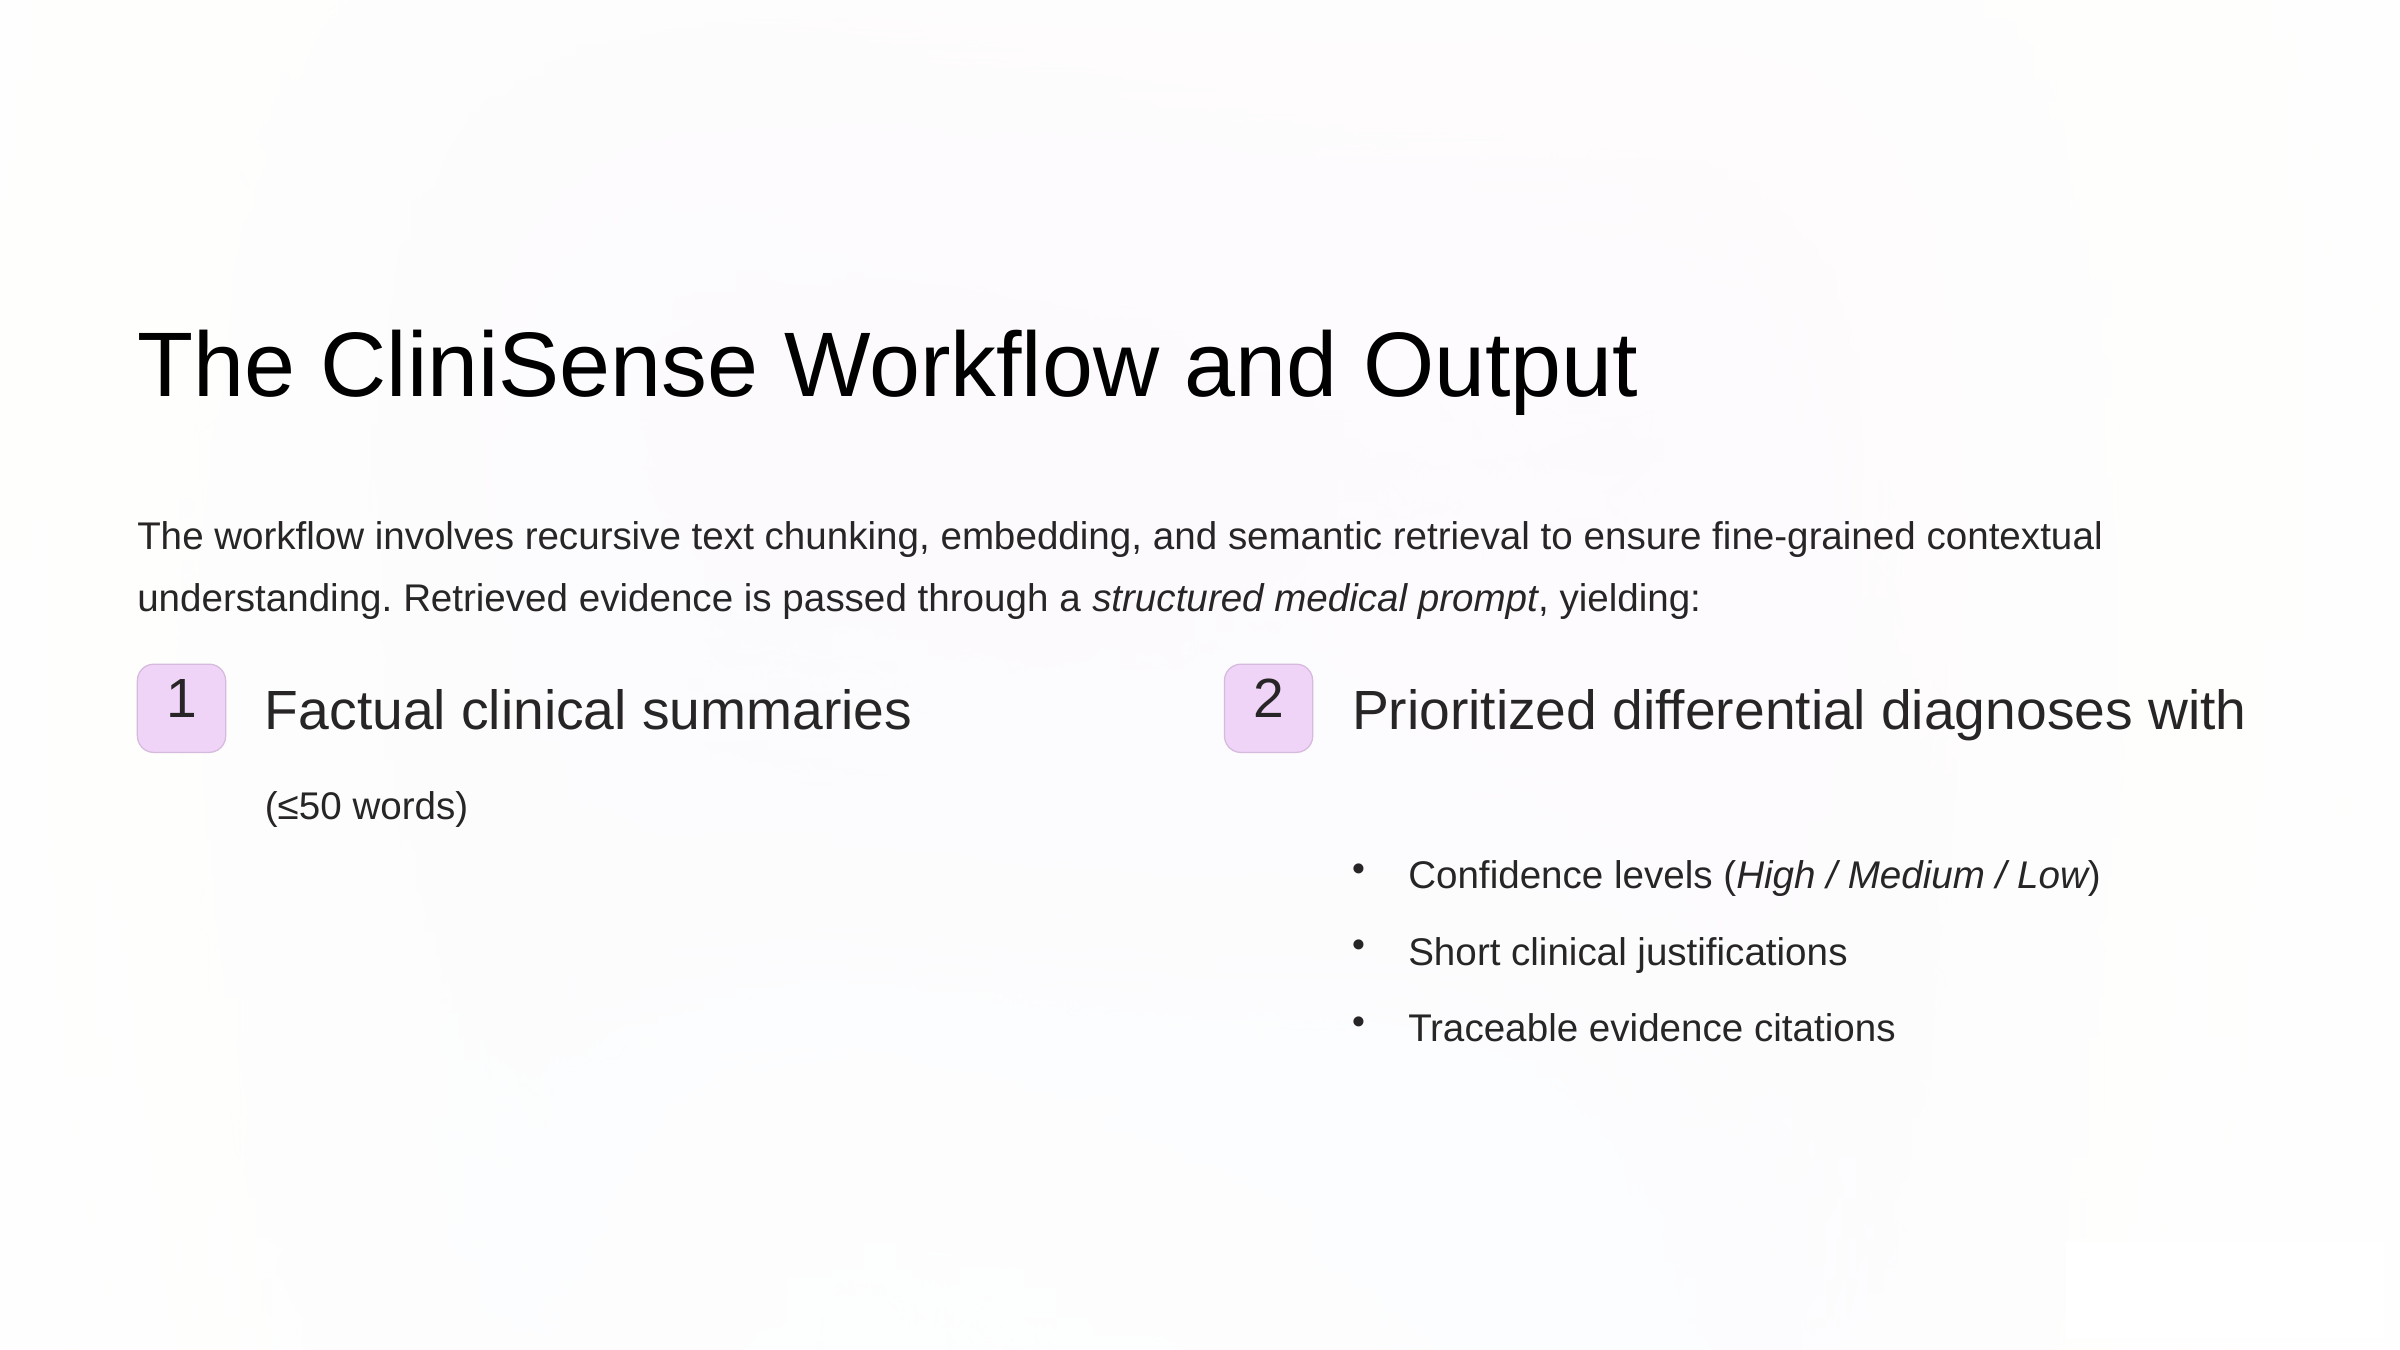

The CliniSense Workflow and Output
The workflow involves recursive text chunking, embedding, and semantic retrieval to ensure fine-grained contextual understanding. Retrieved evidence is passed through a structured medical prompt, yielding:

Factual clinical summaries
Prioritized differential diagnoses with
1
2
(≤50 words)
Confidence levels (High / Medium / Low)
Short clinical justifications
Traceable evidence citations